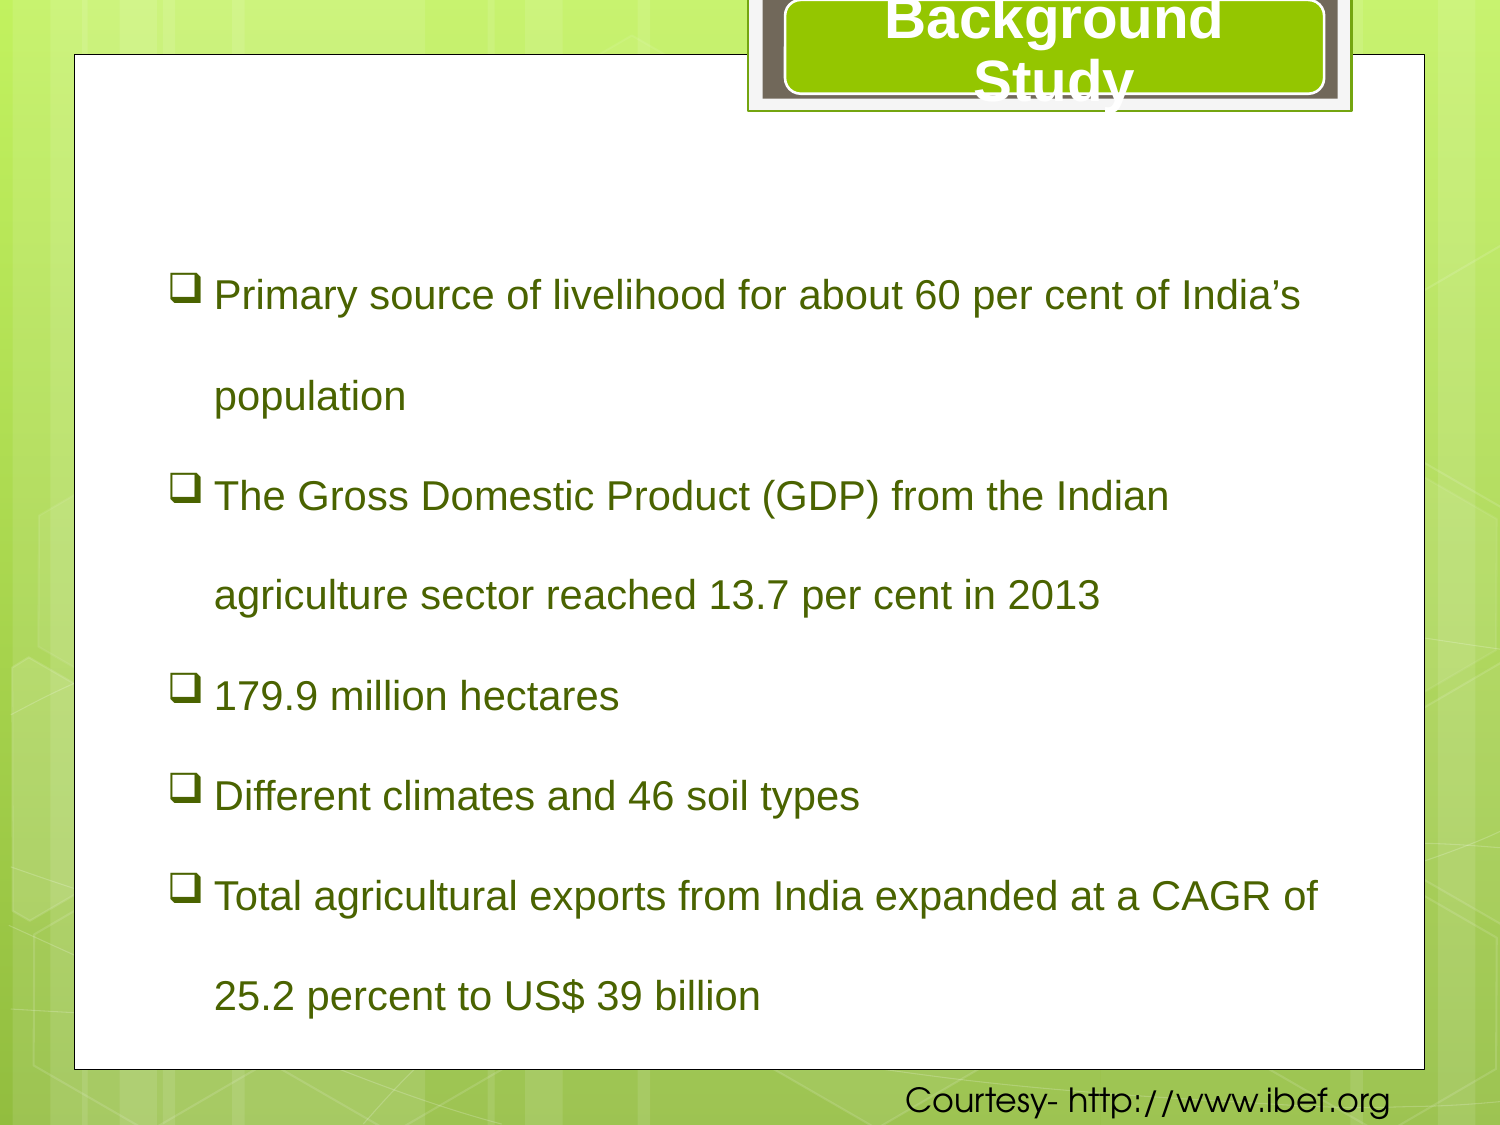

Background Study
Primary source of livelihood for about 60 per cent of India’s population
The Gross Domestic Product (GDP) from the Indian agriculture sector reached 13.7 per cent in 2013
179.9 million hectares
Different climates and 46 soil types
Total agricultural exports from India expanded at a CAGR of 25.2 percent to US$ 39 billion
Courtesy- http://www.ibef.org